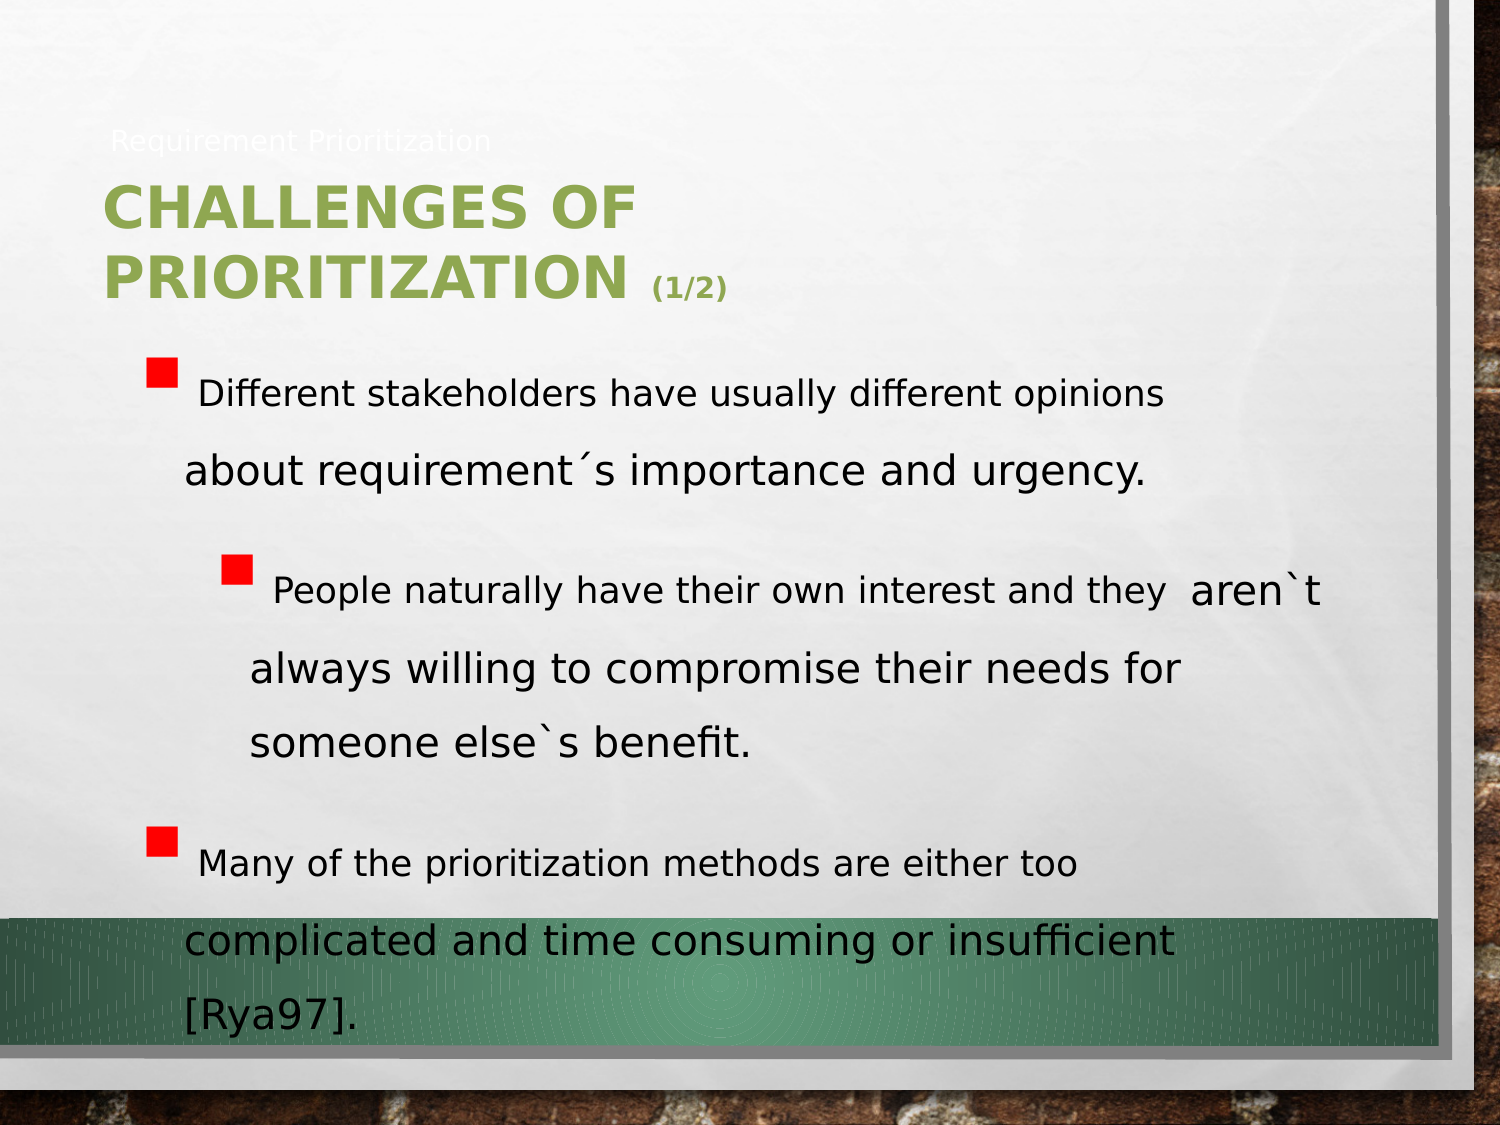

Requirement Prioritization
# Challenges of prioritization (1/2)
Different stakeholders have usually different opinions  about requirement´s importance and urgency.
People naturally have their own interest and they  aren`t always willing to compromise their needs for  someone else`s benefit.
Many of the prioritization methods are either too  complicated and time consuming or insufficient  [Rya97].